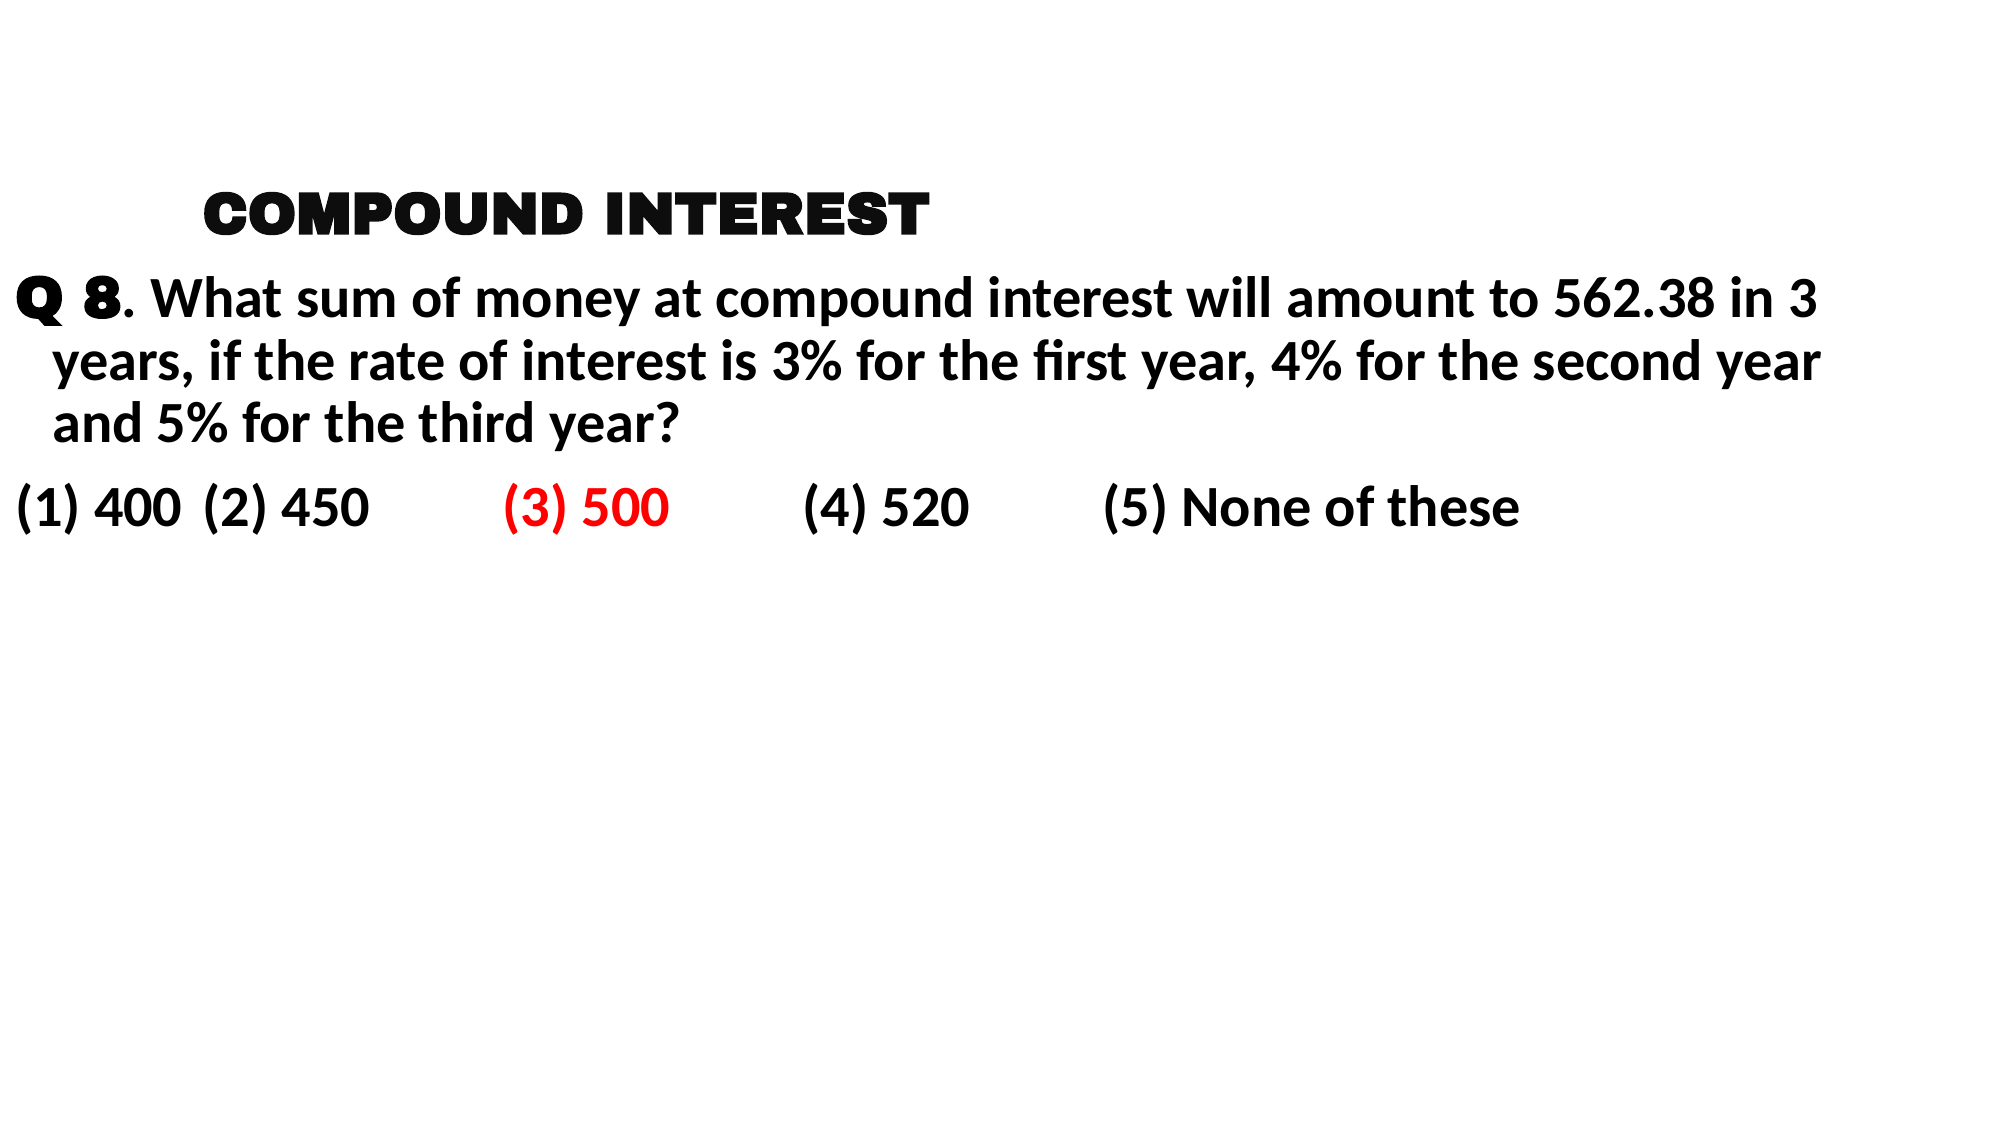

COMPOUND INTEREST
Q 8. What sum of money at compound interest will amount to 562.38 in 3 years, if the rate of interest is 3% for the first year, 4% for the second year and 5% for the third year?
(1) 400 	(2) 450 	(3) 500 	(4) 520 	(5) None of these